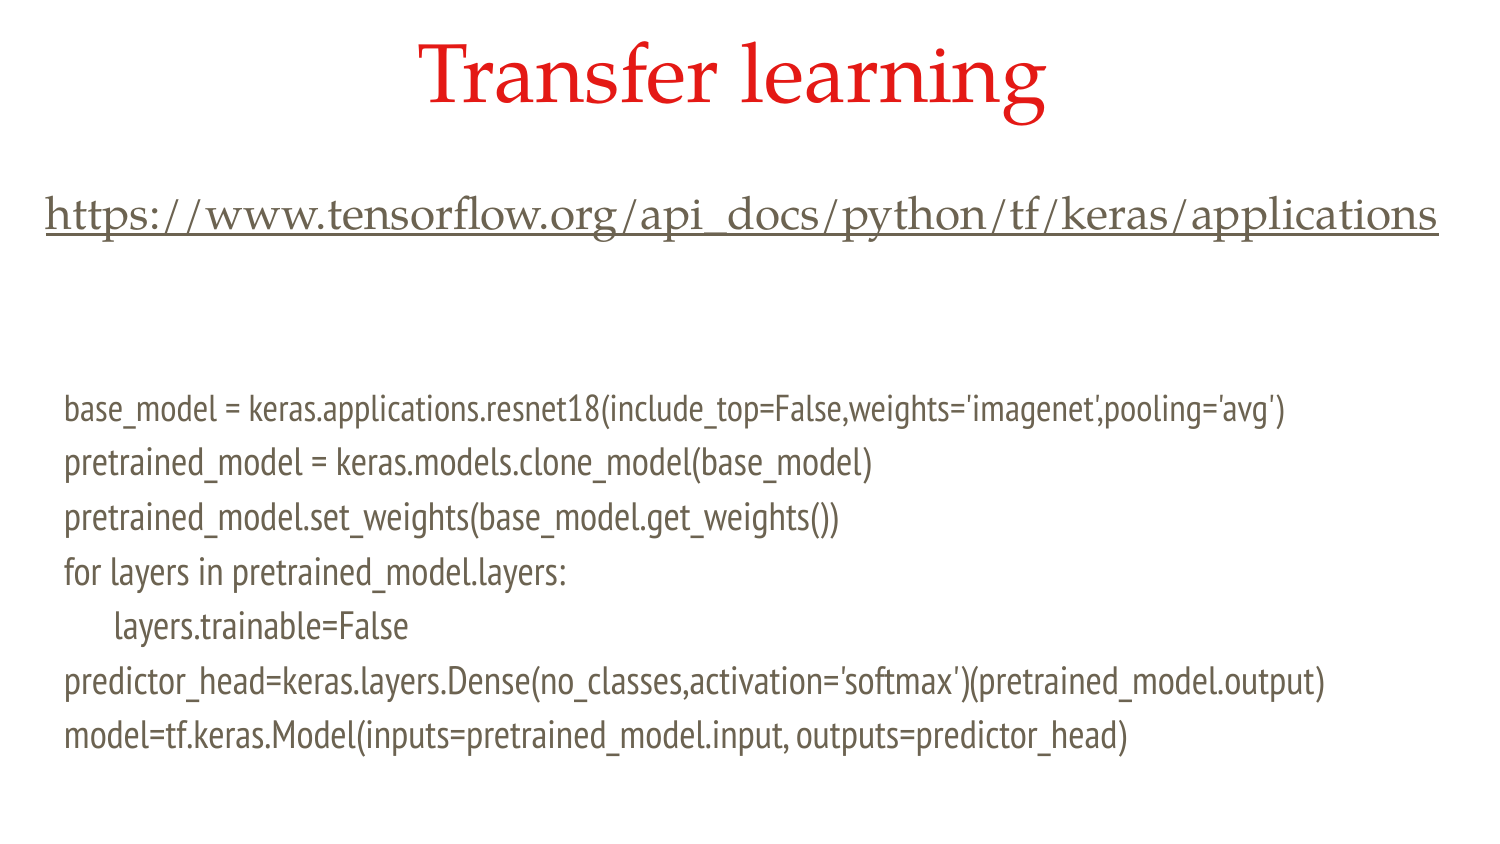

# Transfer learning

https://www.tensorflow.org/api_docs/python/tf/keras/applications
base_model = keras.applications.resnet18(include_top=False,weights='imagenet',pooling='avg')
pretrained_model = keras.models.clone_model(base_model)   pretrained_model.set_weights(base_model.get_weights())
for layers in pretrained_model.layers:
      layers.trainable=False
predictor_head=keras.layers.Dense(no_classes,activation='softmax')(pretrained_model.output)
model=tf.keras.Model(inputs=pretrained_model.input, outputs=predictor_head)